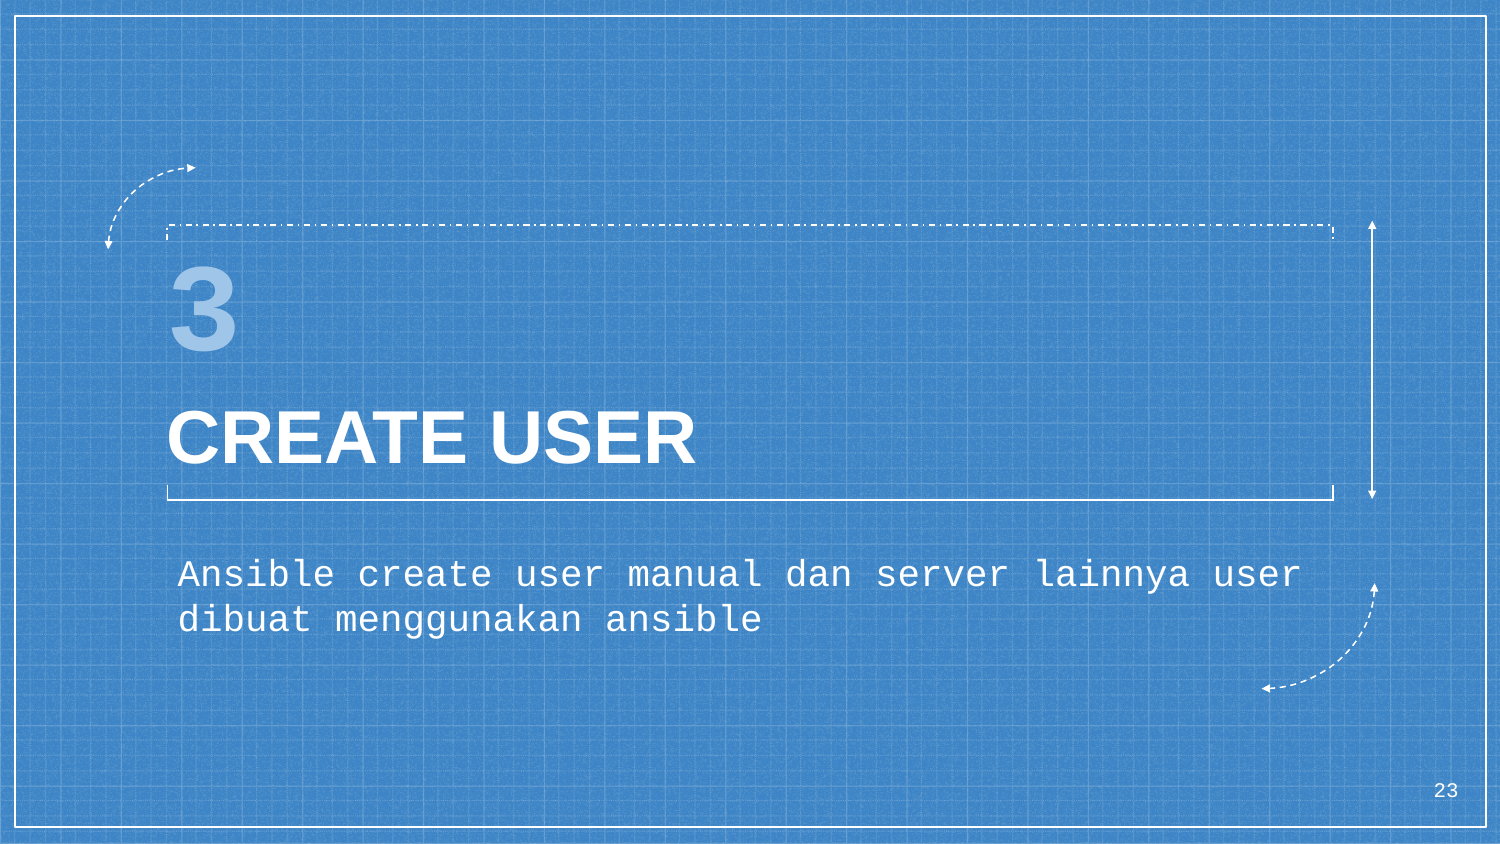

# 3
CREATE USER
Ansible create user manual dan server lainnya user dibuat menggunakan ansible
23